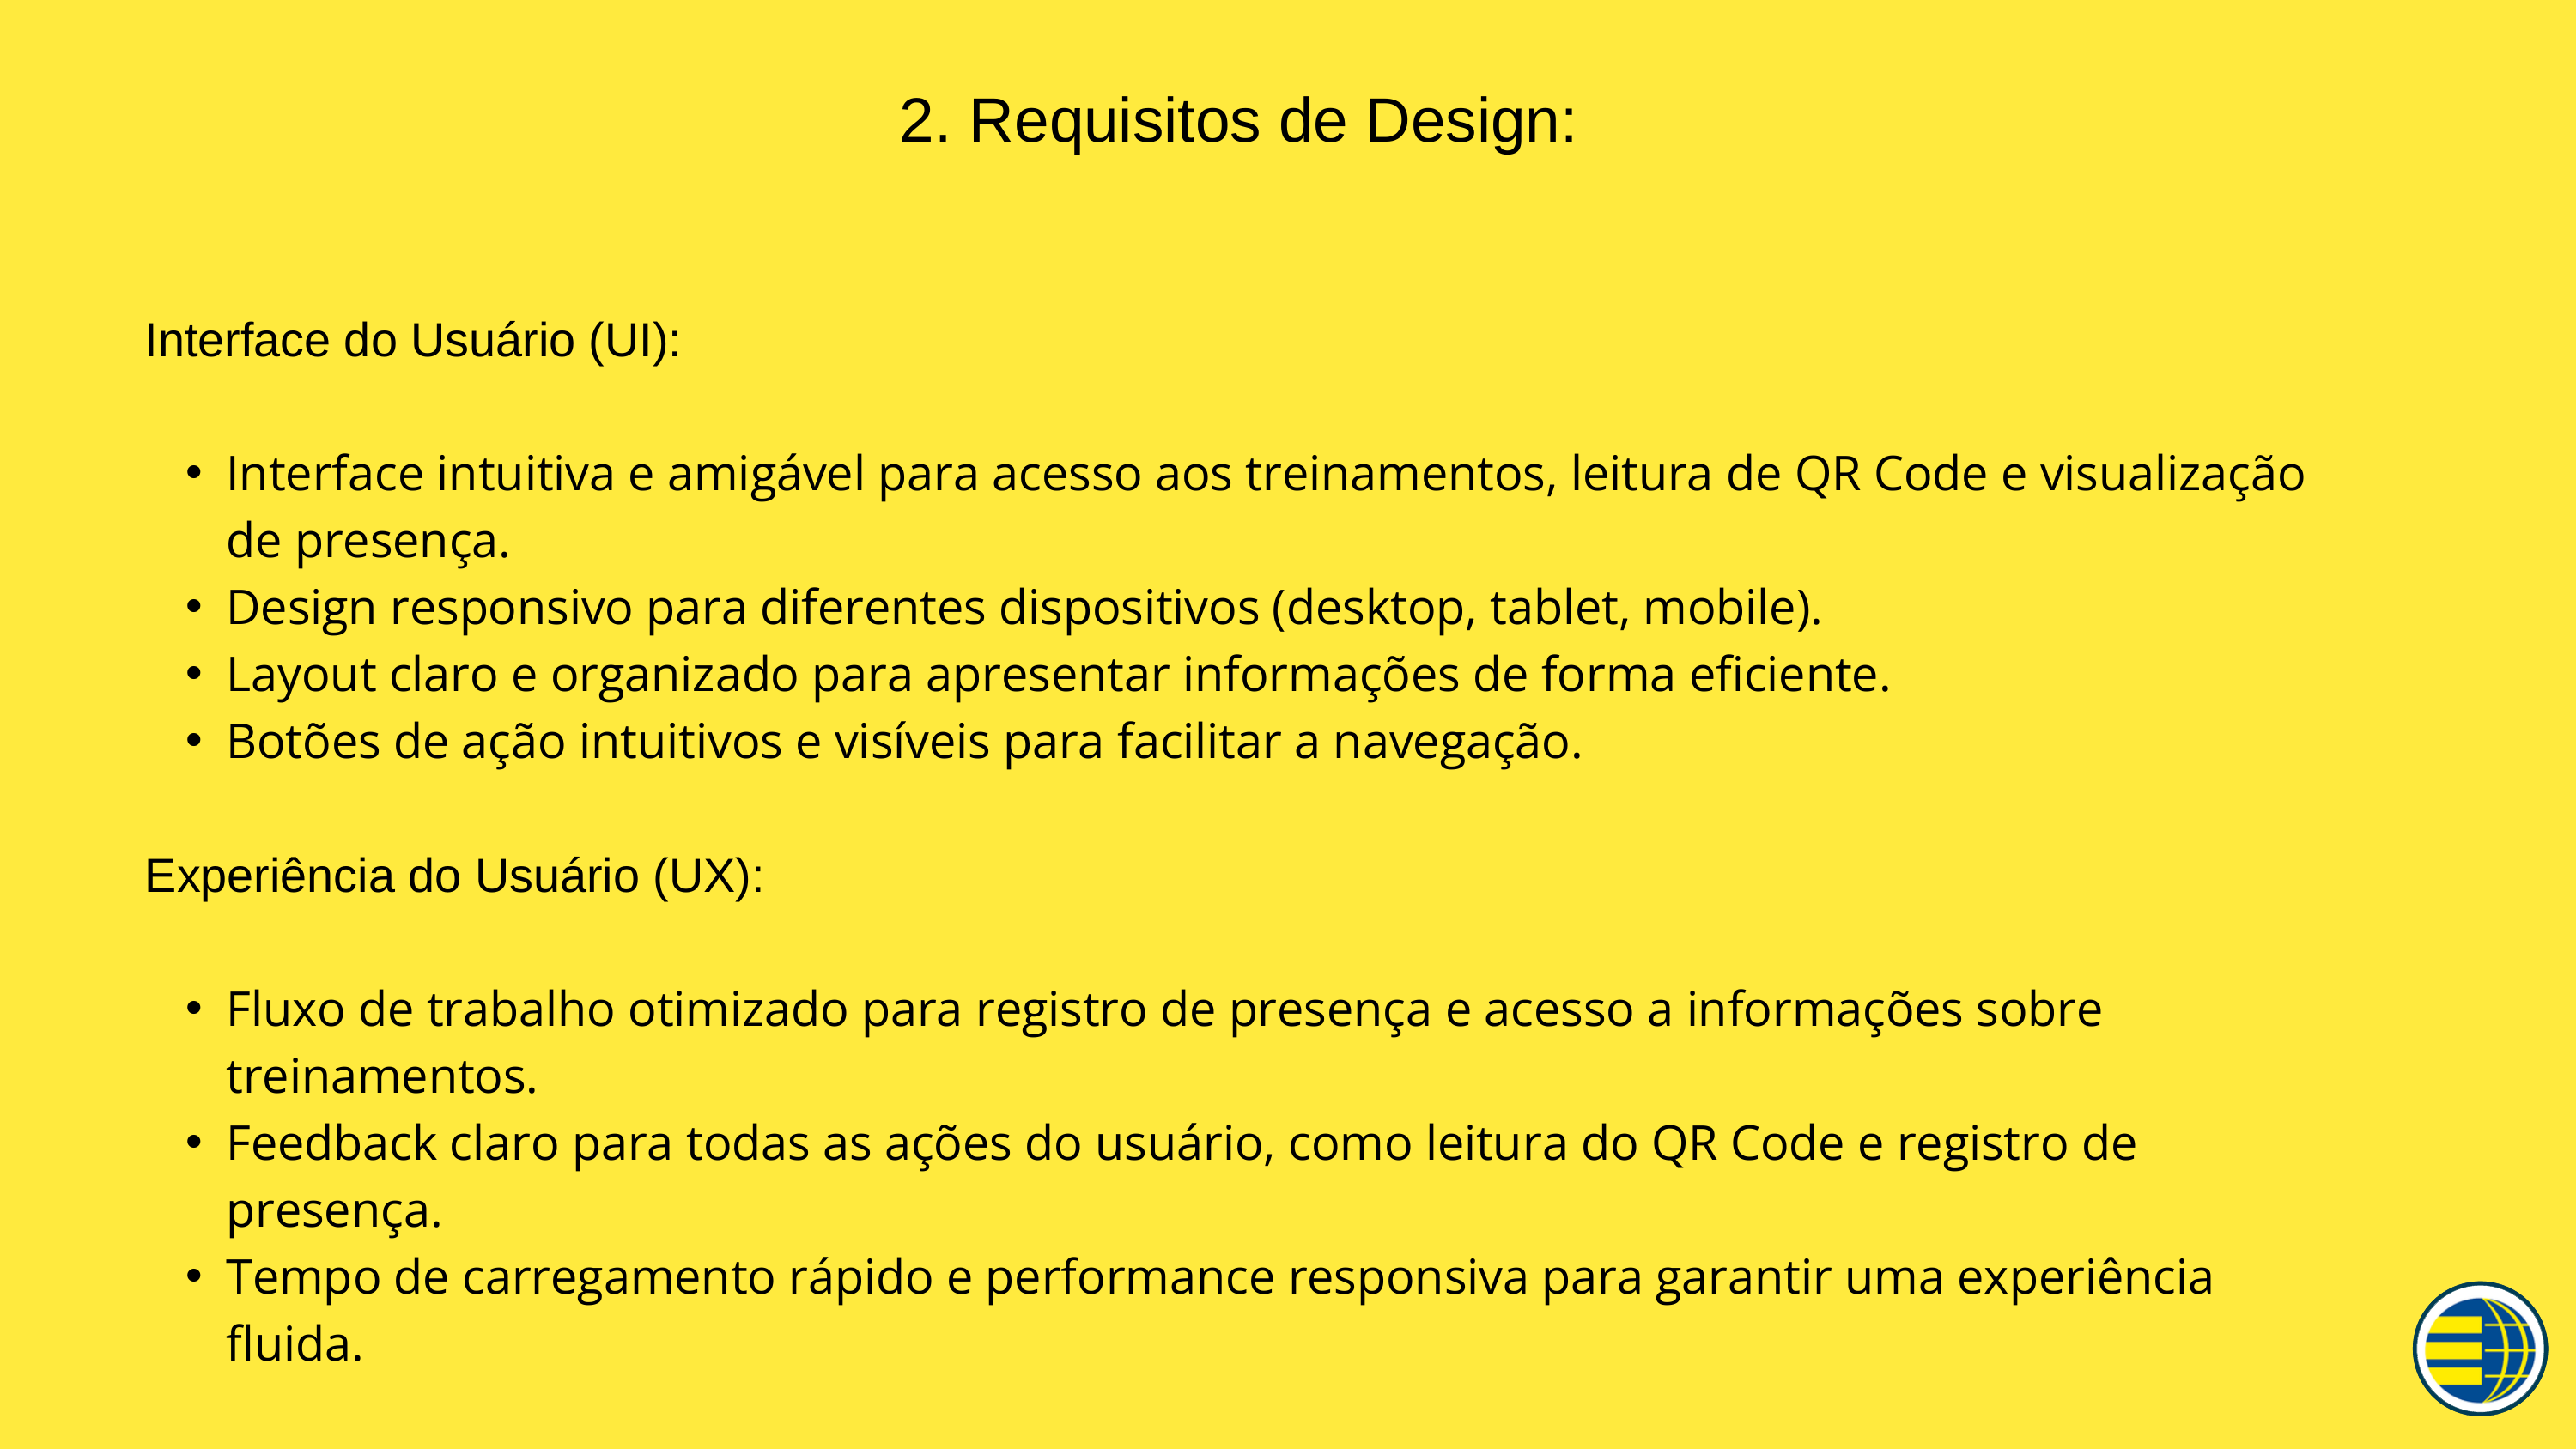

2. Requisitos de Design:

Interface do Usuário (UI):

Interface intuitiva e amigável para acesso aos treinamentos, leitura de QR Code e visualização de presença.
Design responsivo para diferentes dispositivos (desktop, tablet, mobile).
Layout claro e organizado para apresentar informações de forma eficiente.
Botões de ação intuitivos e visíveis para facilitar a navegação.

Experiência do Usuário (UX):

Fluxo de trabalho otimizado para registro de presença e acesso a informações sobre treinamentos.
Feedback claro para todas as ações do usuário, como leitura do QR Code e registro de presença.
Tempo de carregamento rápido e performance responsiva para garantir uma experiência fluida.